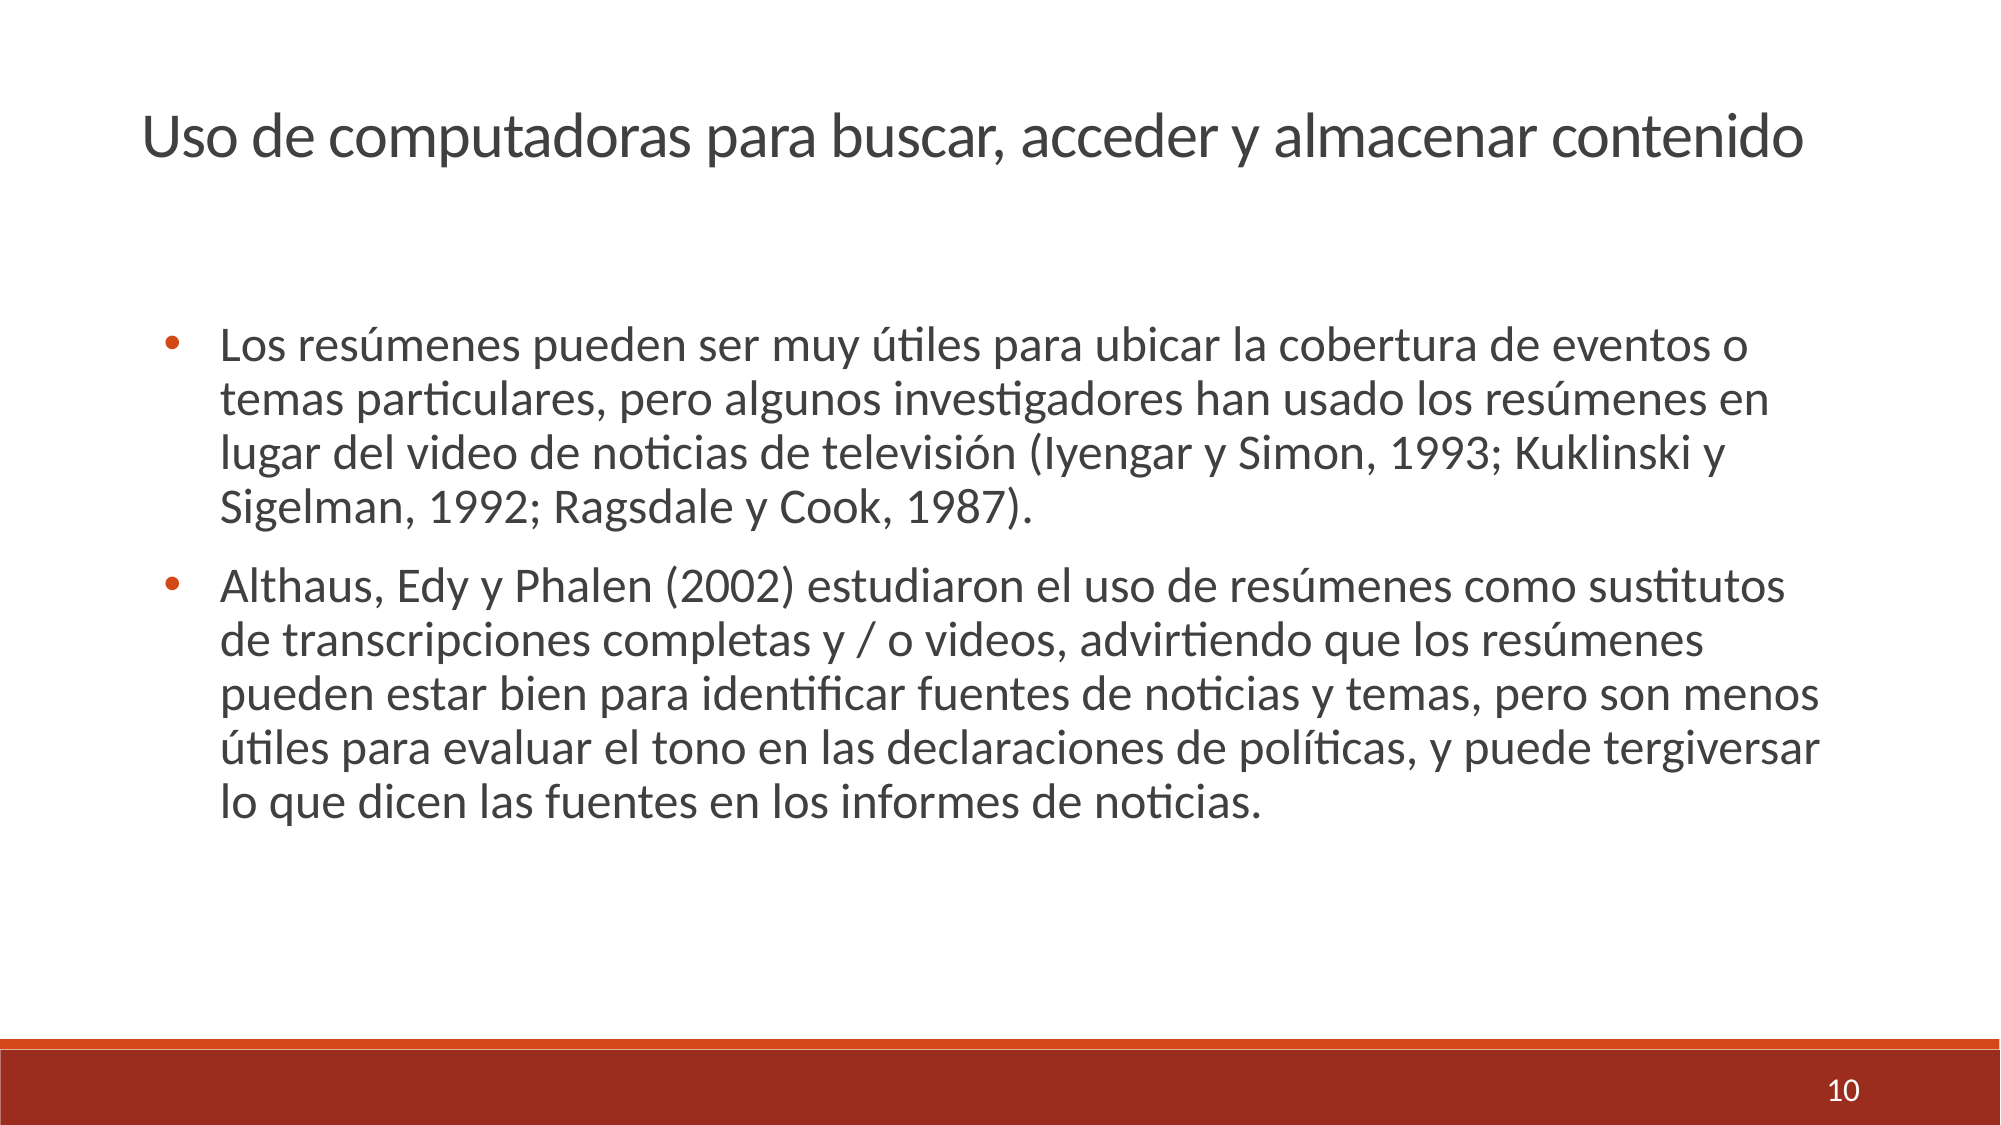

Uso de computadoras para buscar, acceder y almacenar contenido
Los resúmenes pueden ser muy útiles para ubicar la cobertura de eventos o temas particulares, pero algunos investigadores han usado los resúmenes en lugar del video de noticias de televisión (Iyengar y Simon, 1993; Kuklinski y Sigelman, 1992; Ragsdale y Cook, 1987).
Althaus, Edy y Phalen (2002) estudiaron el uso de resúmenes como sustitutos de transcripciones completas y / o videos, advirtiendo que los resúmenes pueden estar bien para identificar fuentes de noticias y temas, pero son menos útiles para evaluar el tono en las declaraciones de políticas, y puede tergiversar lo que dicen las fuentes en los informes de noticias.
10